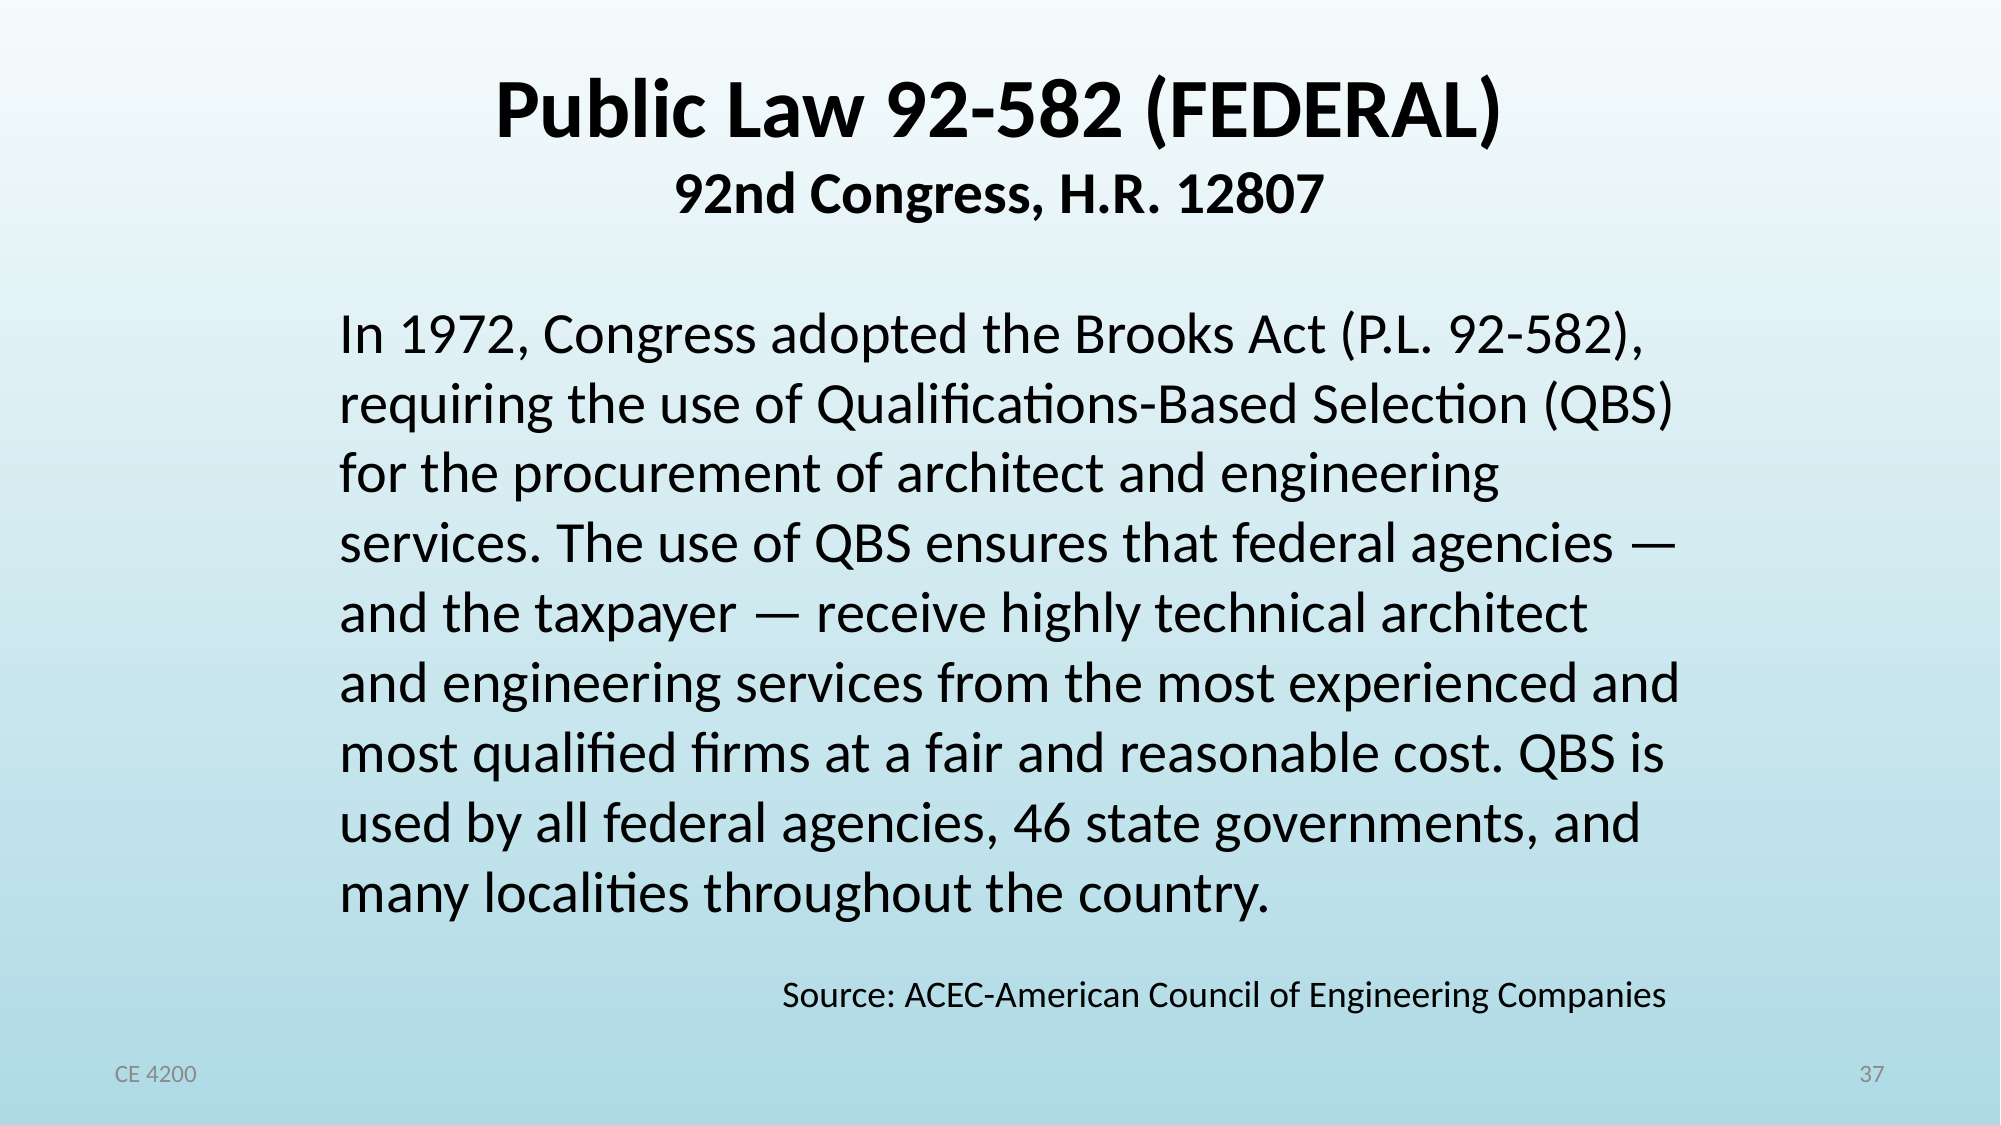

# Public Law 92-582 (FEDERAL) 92nd Congress, H.R. 12807
In 1972, Congress adopted the Brooks Act (P.L. 92-582), requiring the use of Qualifications-Based Selection (QBS) for the procurement of architect and engineering services. The use of QBS ensures that federal agencies — and the taxpayer — receive highly technical architect and engineering services from the most experienced and most qualified firms at a fair and reasonable cost. QBS is used by all federal agencies, 46 state governments, and many localities throughout the country.
Source: ACEC-American Council of Engineering Companies
CE 4200
37